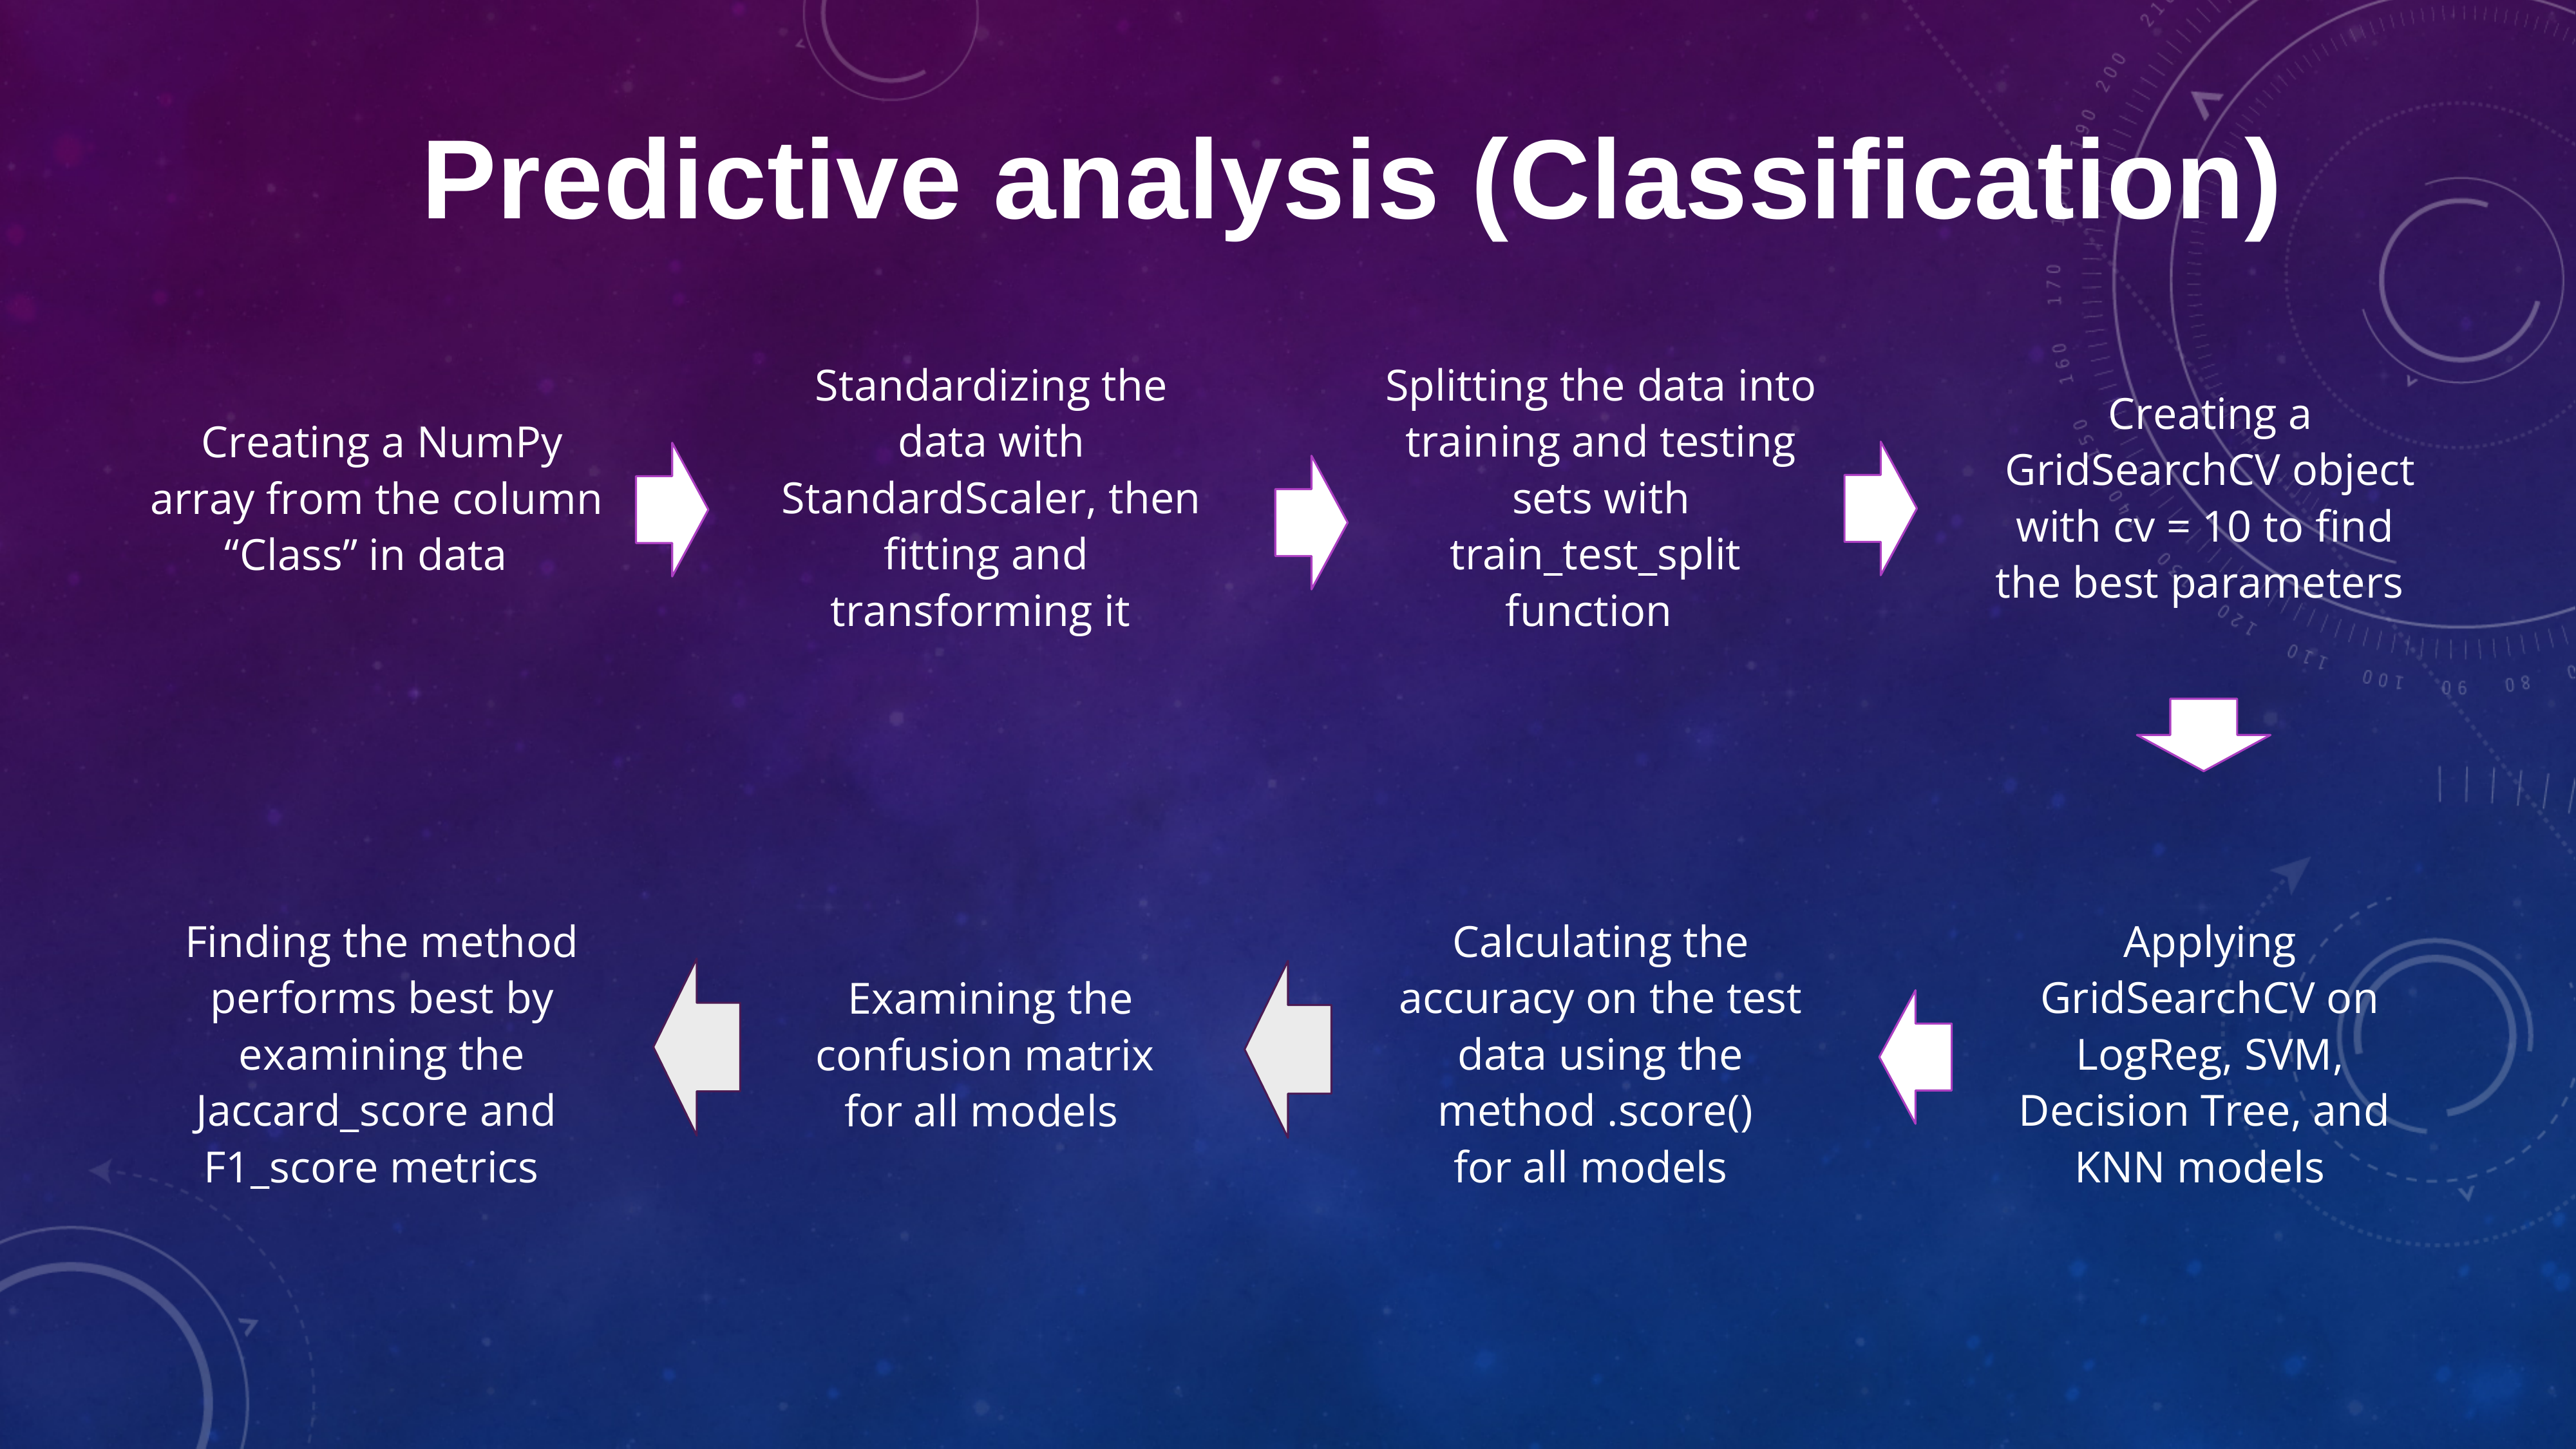

Predictive analysis (Classification)
Standardizing the data with StandardScaler, then fitting and
Splitting the data into training and testing sets with train_test_split
Creating a GridSearchCV object with cv = 10 to find
Creating a NumPy array from the column

“Class” in data
the best parameters
transforming it
function

Finding the method performs best by examining the Jaccard_score and
Calculating the accuracy on the test data using the method .score()
Applying GridSearchCV on LogReg, SVM, Decision Tree, and

Examining the confusion matrix

for all models
F1_score metrics
for all models
KNN models